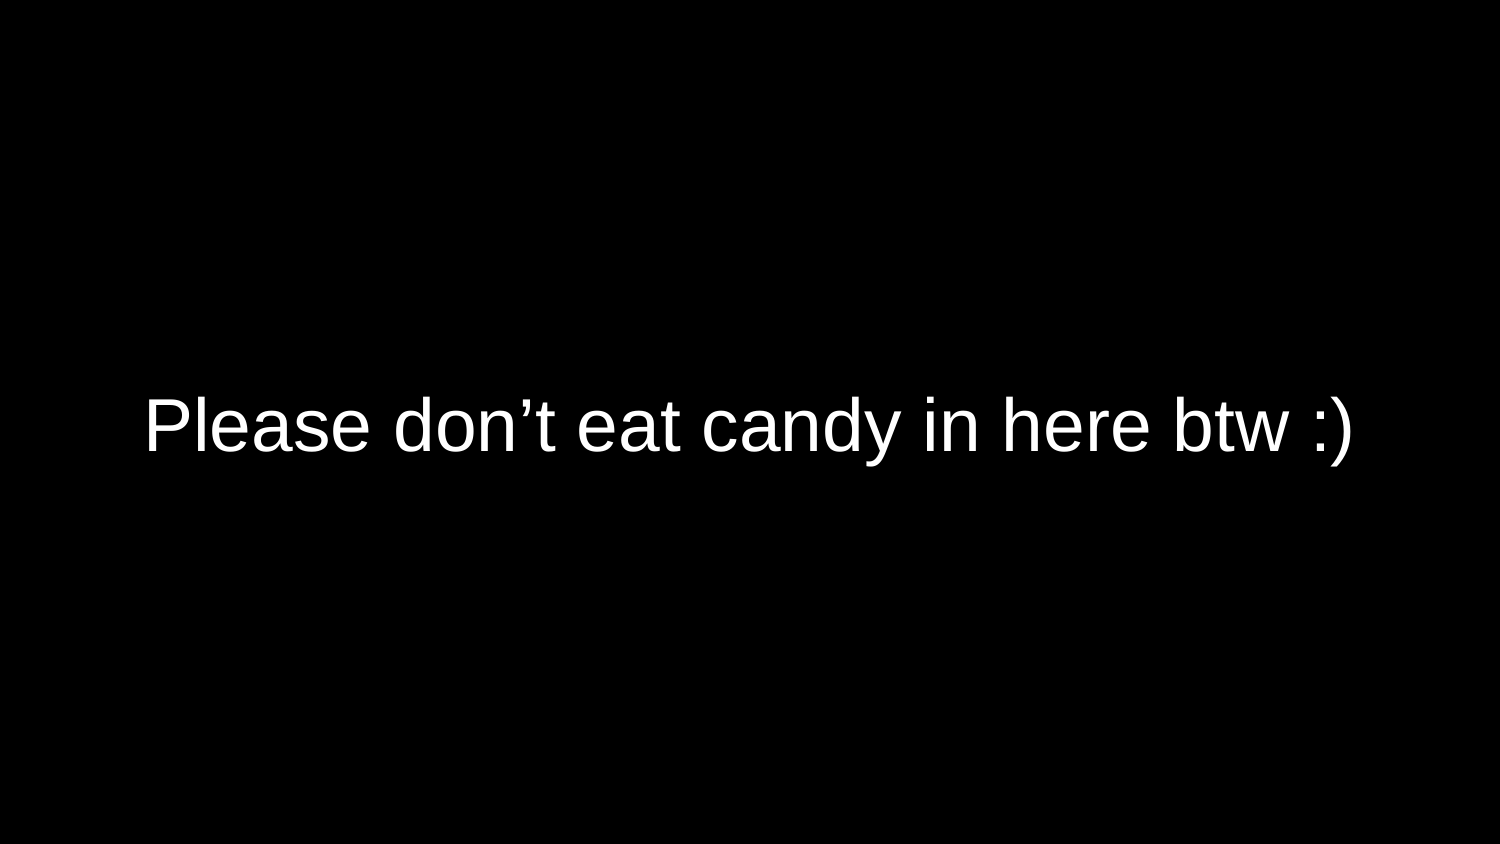

# Please don’t eat candy in here btw :)